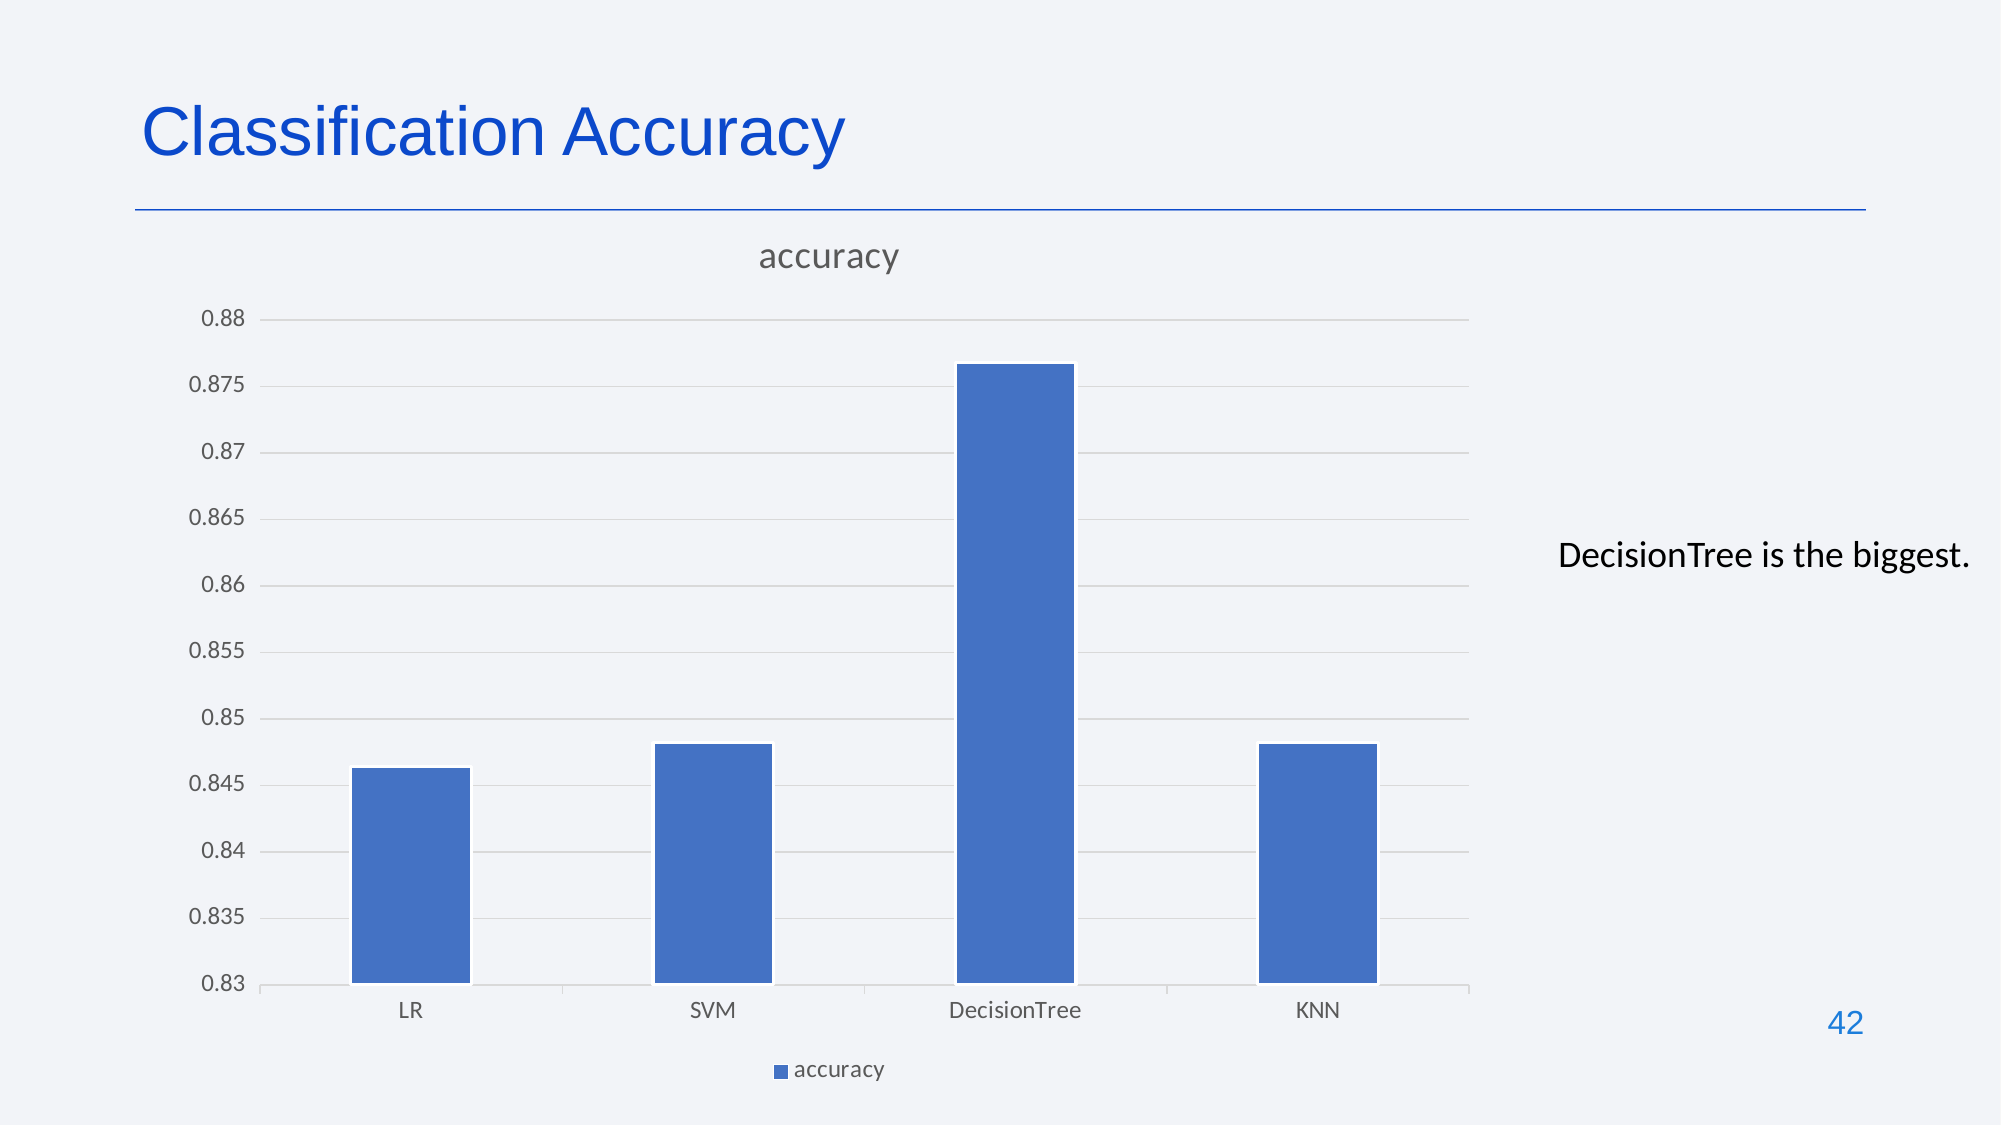

Classification Accuracy

### Chart:

| Category | accuracy |
|---|---|
| LR | 0.846428571428571 |
| SVM | 0.848214285714285 |
| DecisionTree | 0.876785714285714 |
| KNN | 0.848214285714285 |
DecisionTree is the biggest.
42